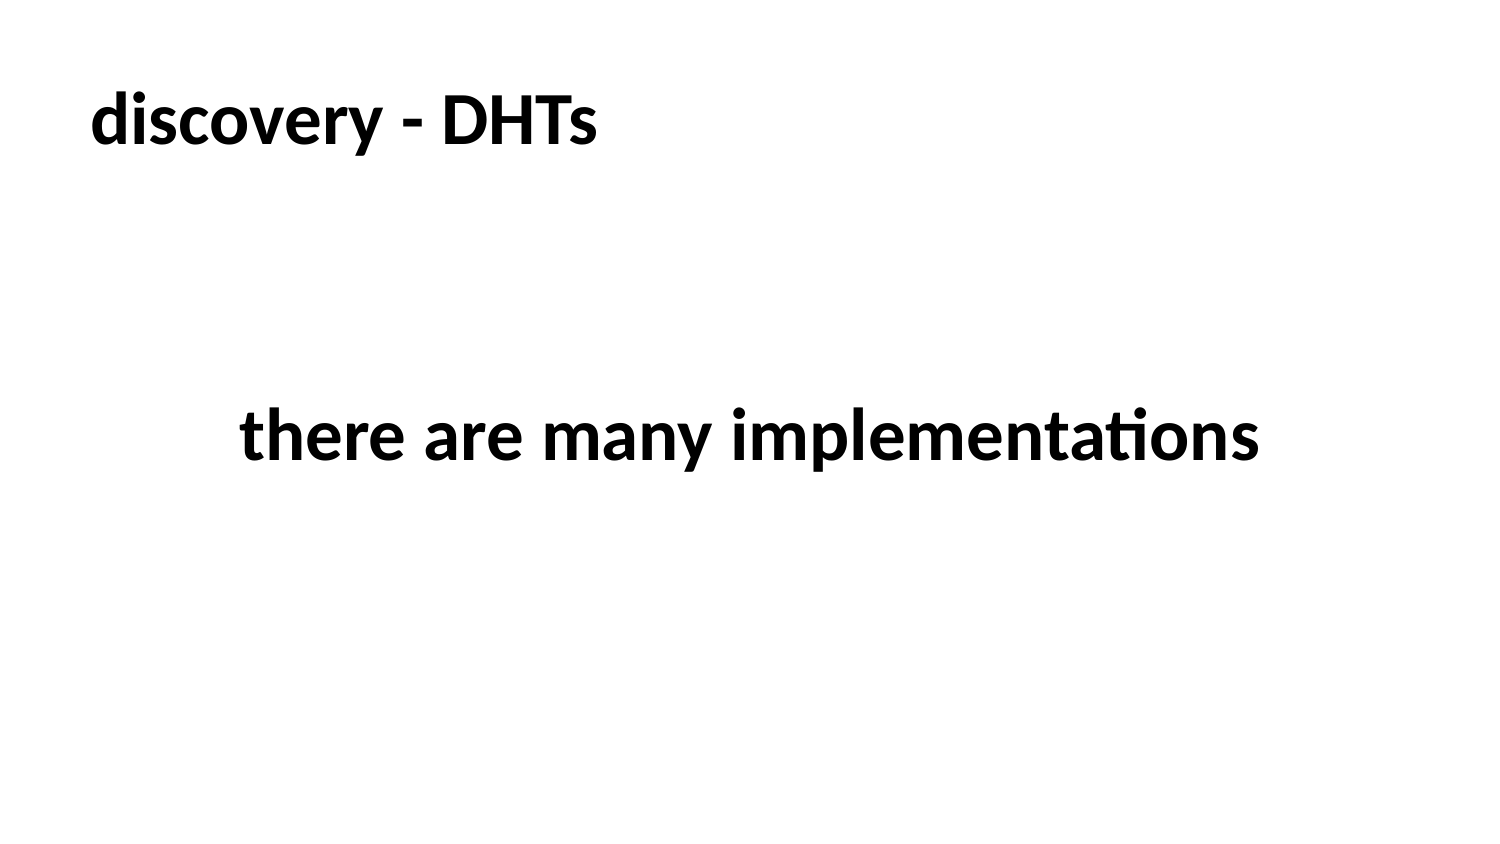

# discovery - DHTs
there are many implementations